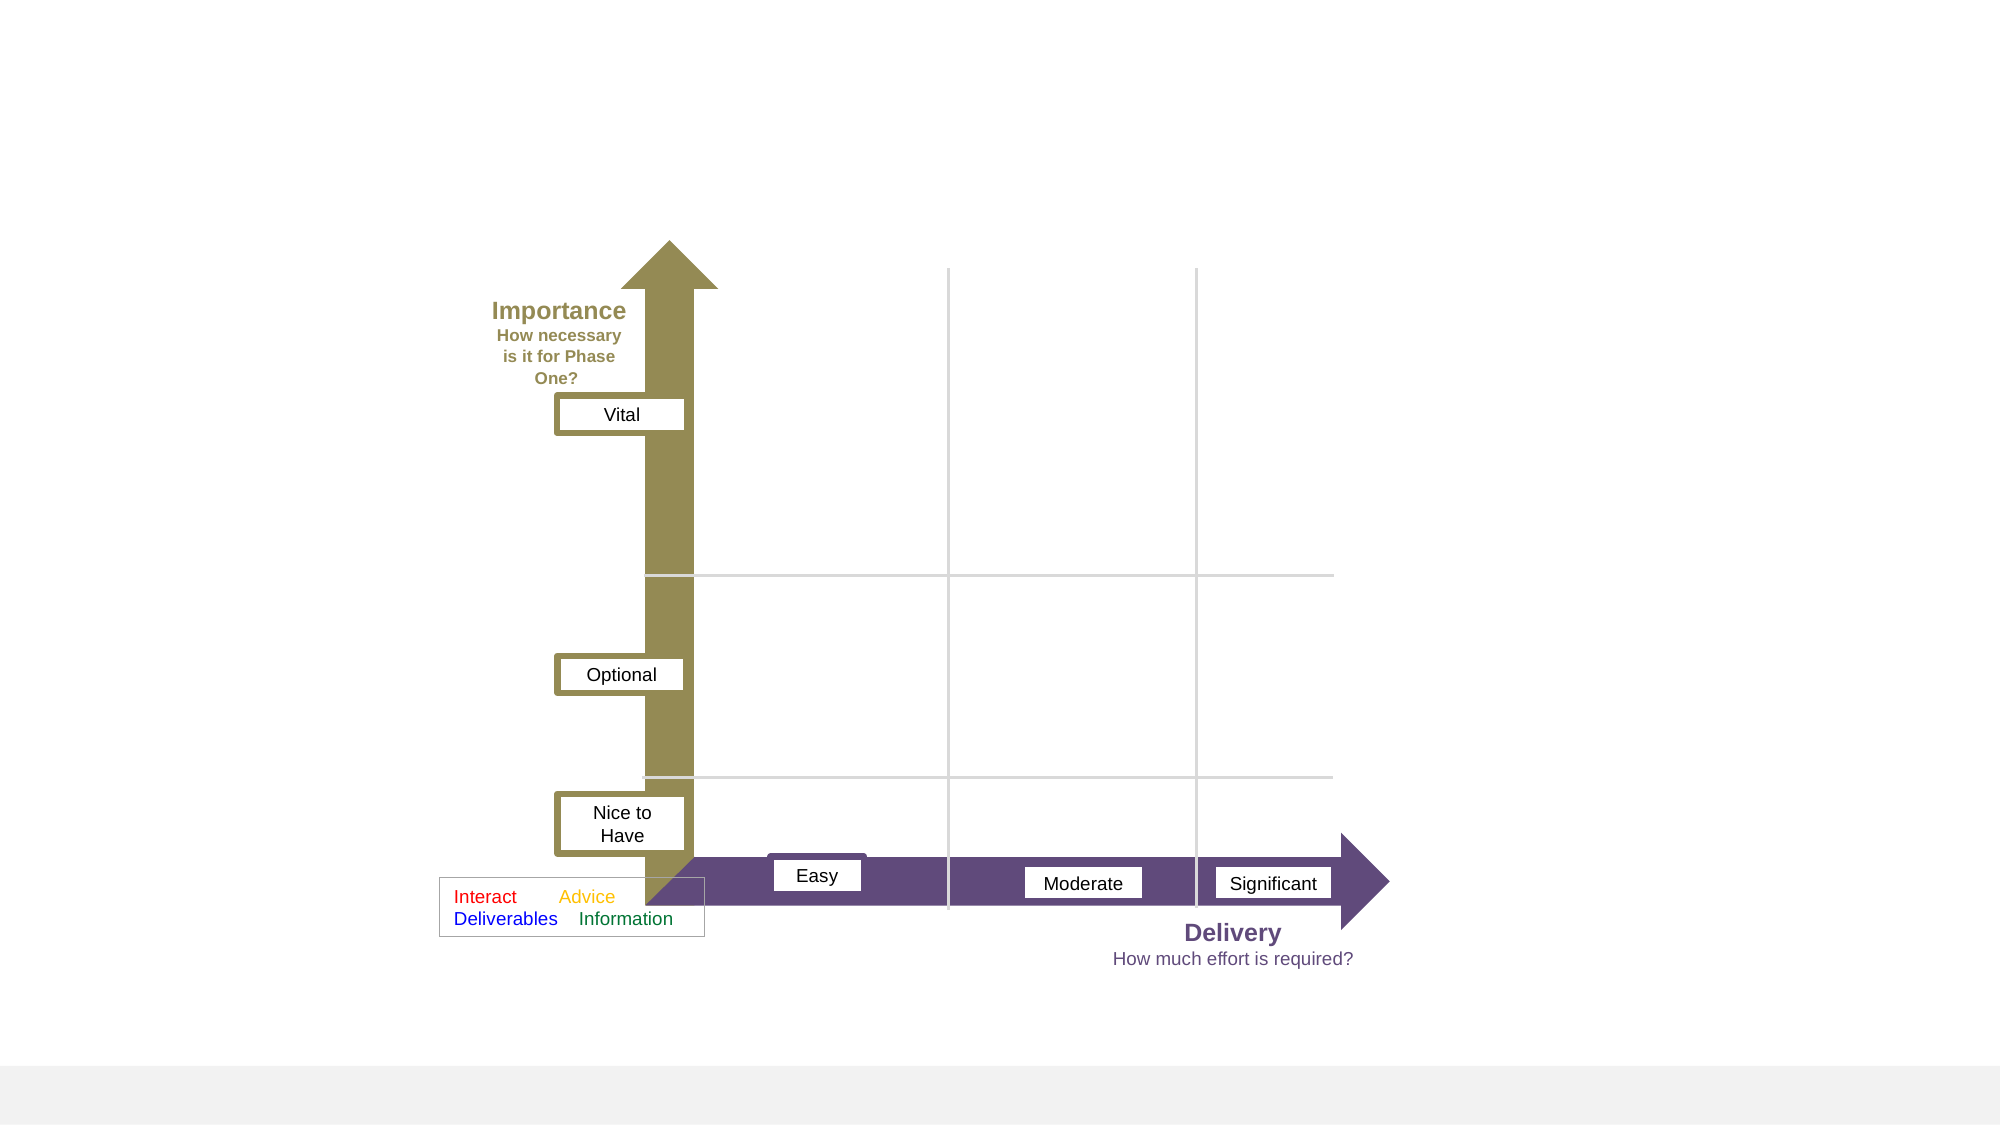

Intranet Delivery and Functionality…
Importance
How necessary is it for Phase One?
Vital

Optional
Nice to Have

Easy
Moderate
Significant
Interact        Advice
Deliverables    Information
Delivery
How much effort is required?